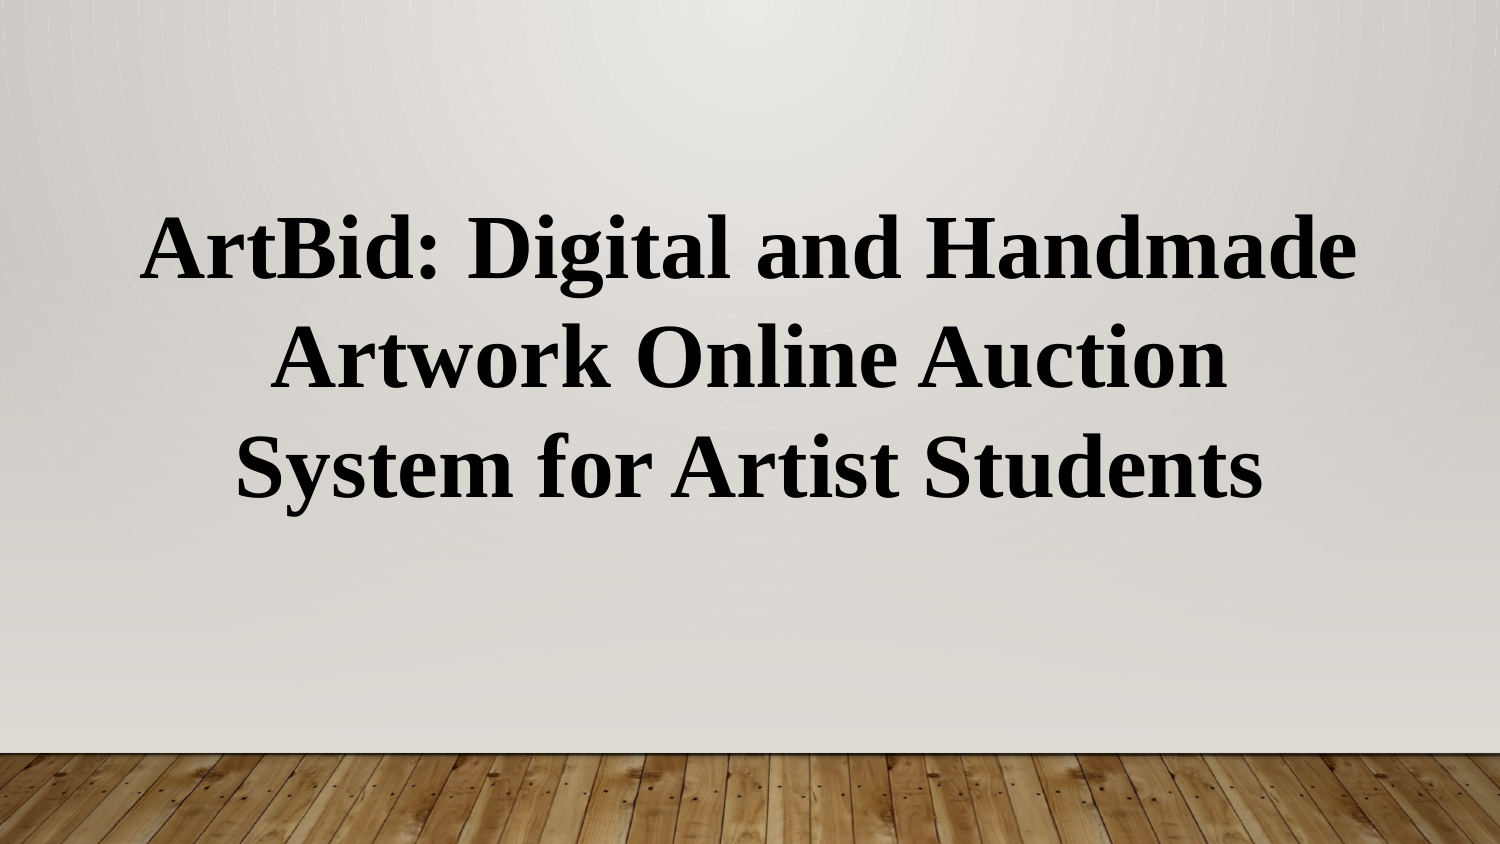

ArtBid: Digital and Handmade Artwork Online Auction System for Artist Students